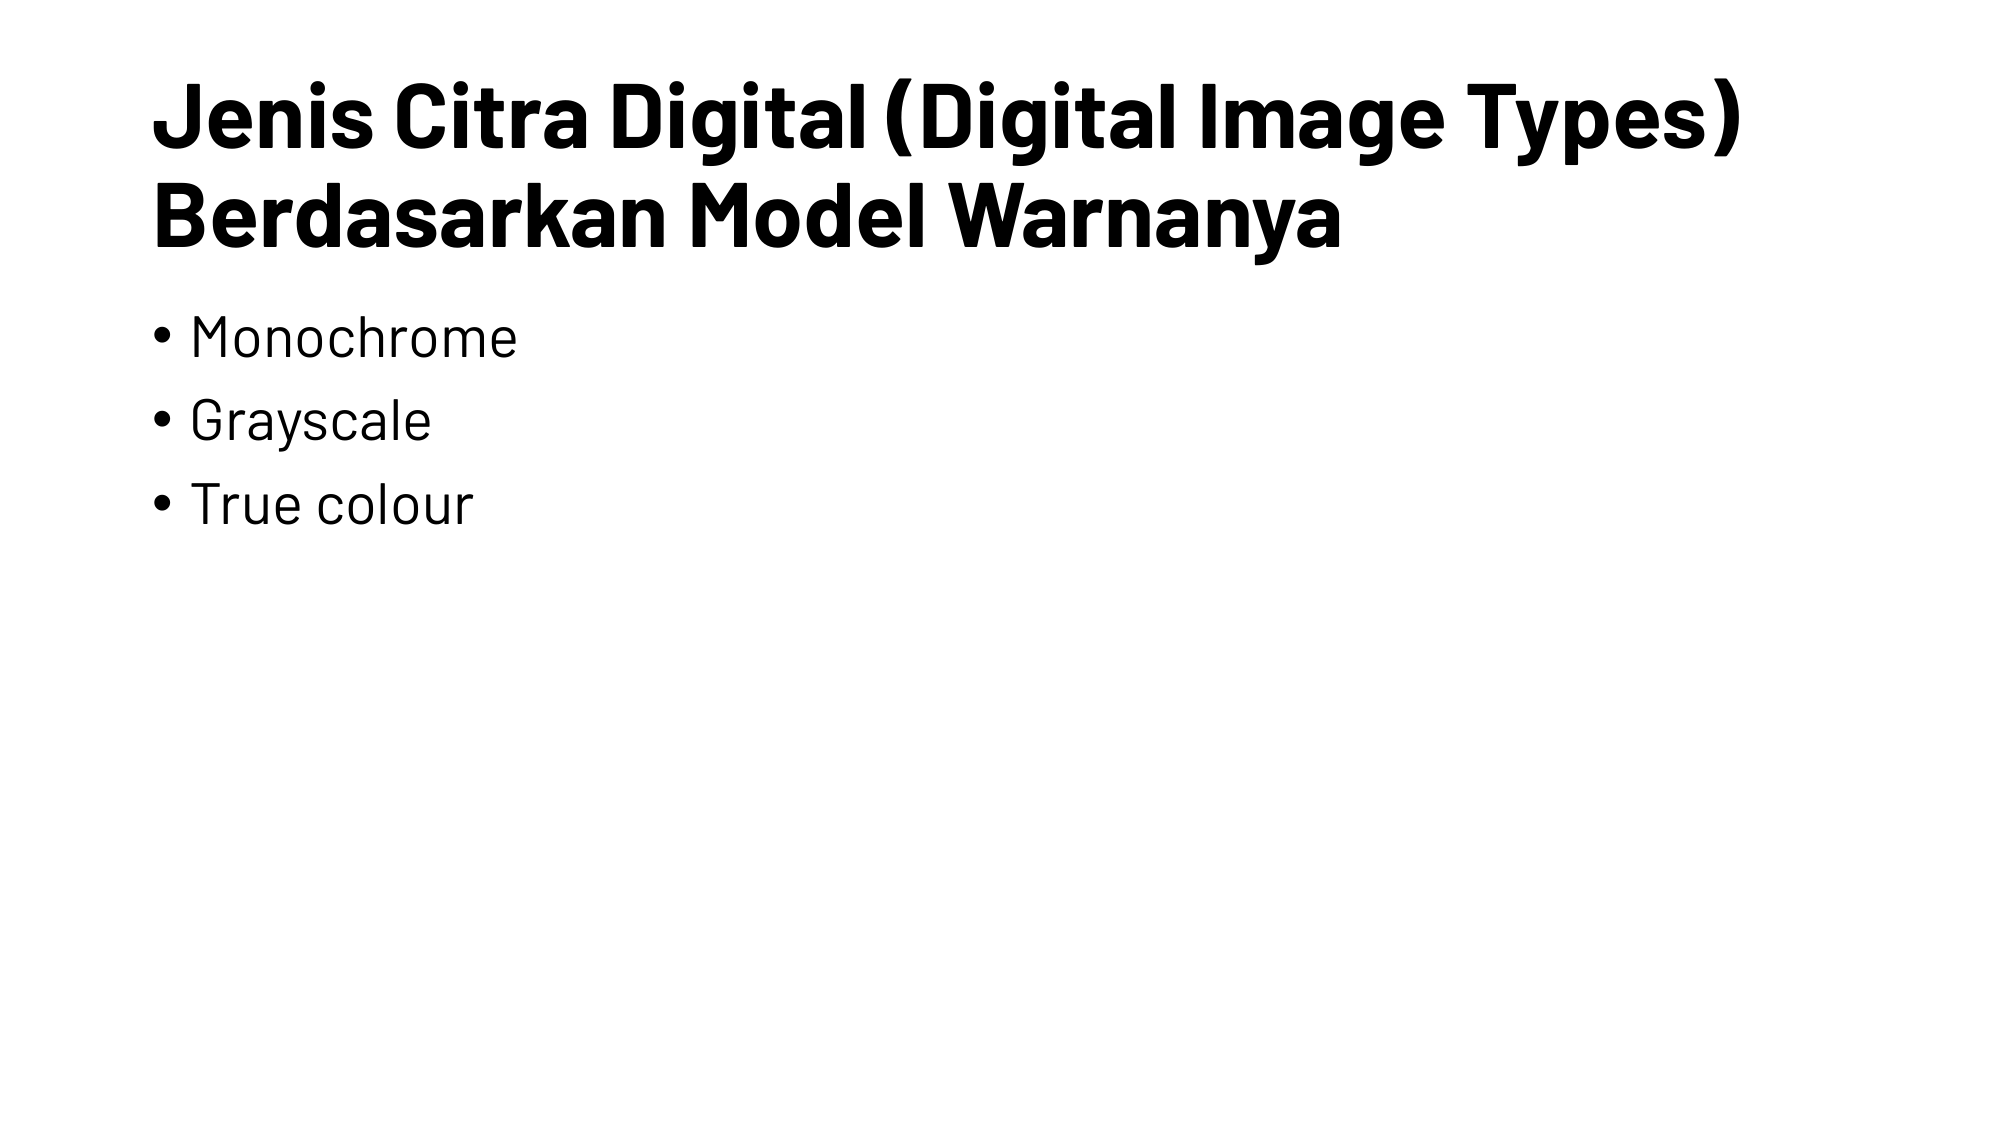

# Jenis Citra Digital (Digital Image Types) Berdasarkan Model Warnanya
Monochrome
Grayscale
True colour